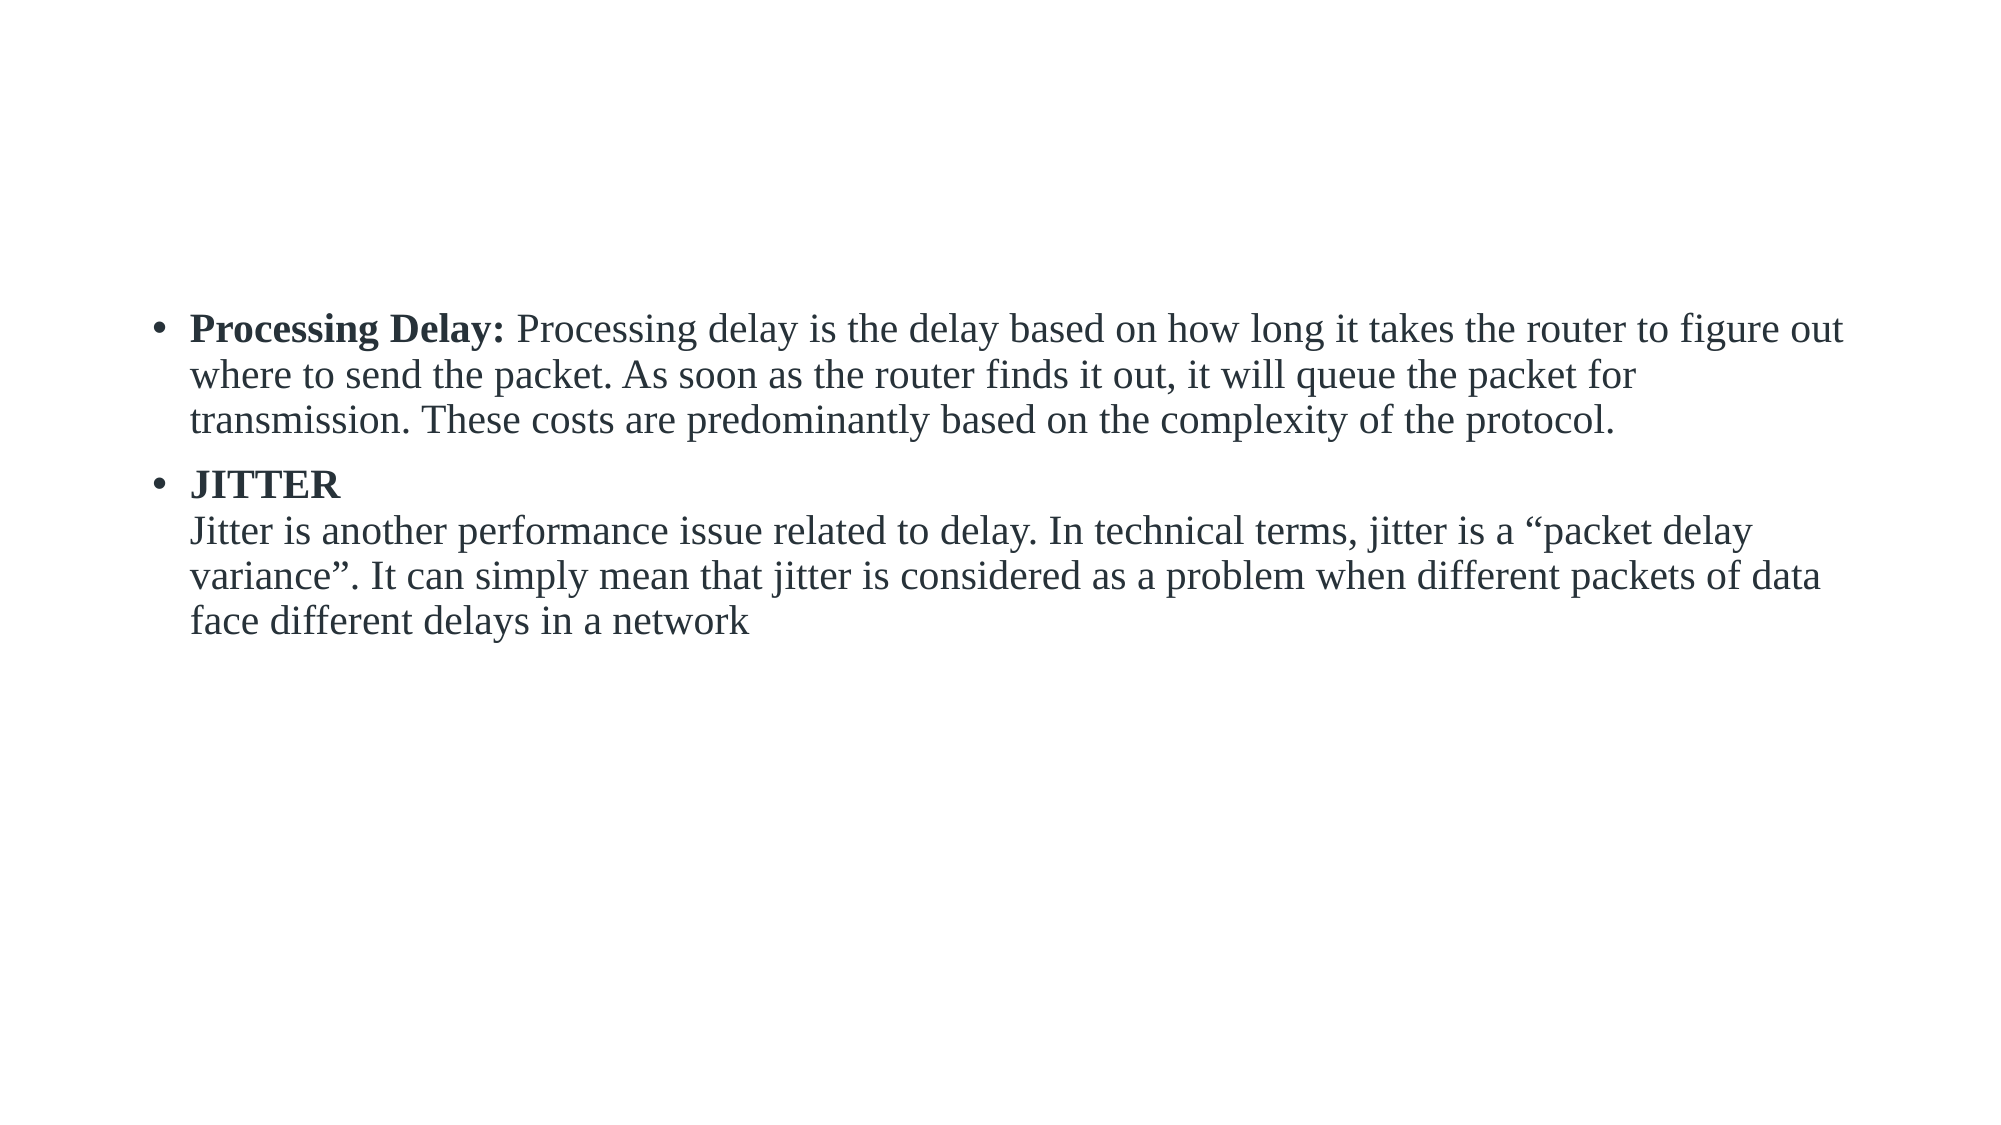

Processing Delay: Processing delay is the delay based on how long it takes the router to figure out where to send the packet. As soon as the router finds it out, it will queue the packet for transmission. These costs are predominantly based on the complexity of the protocol.
JITTER 
Jitter is another performance issue related to delay. In technical terms, jitter is a “packet delay variance”. It can simply mean that jitter is considered as a problem when different packets of data face different delays in a network